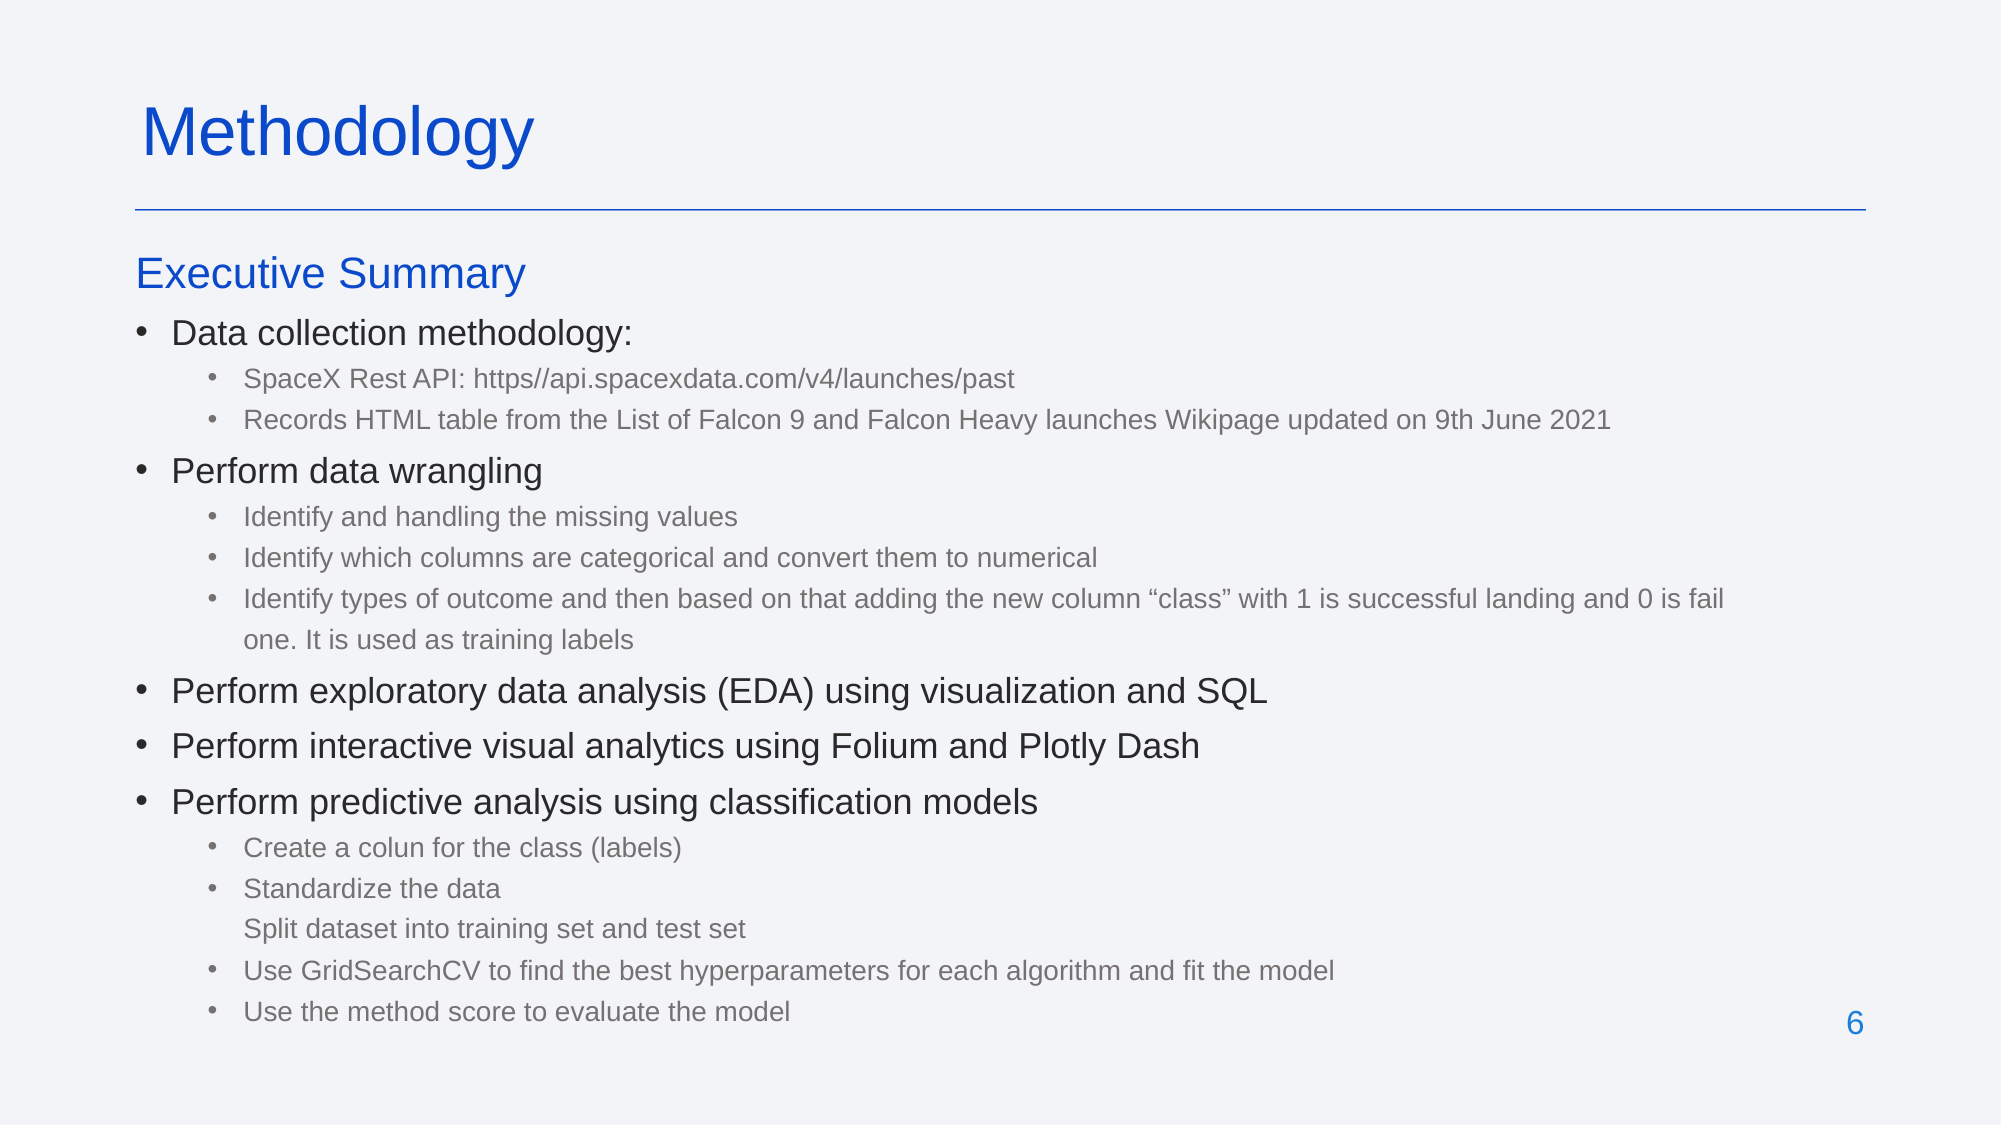

Methodology
Executive Summary
Data collection methodology:
SpaceX Rest API: https//api.spacexdata.com/v4/launches/past
Records HTML table from the List of Falcon 9 and Falcon Heavy launches Wikipage updated on 9th June 2021
Perform data wrangling
Identify and handling the missing values
Identify which columns are categorical and convert them to numerical
Identify types of outcome and then based on that adding the new column “class” with 1 is successful landing and 0 is fail one. It is used as training labels
Perform exploratory data analysis (EDA) using visualization and SQL
Perform interactive visual analytics using Folium and Plotly Dash
Perform predictive analysis using classification models
Create a colun for the class (labels)
Standardize the data
Split dataset into training set and test set
Use GridSearchCV to find the best hyperparameters for each algorithm and fit the model
Use the method score to evaluate the model

6